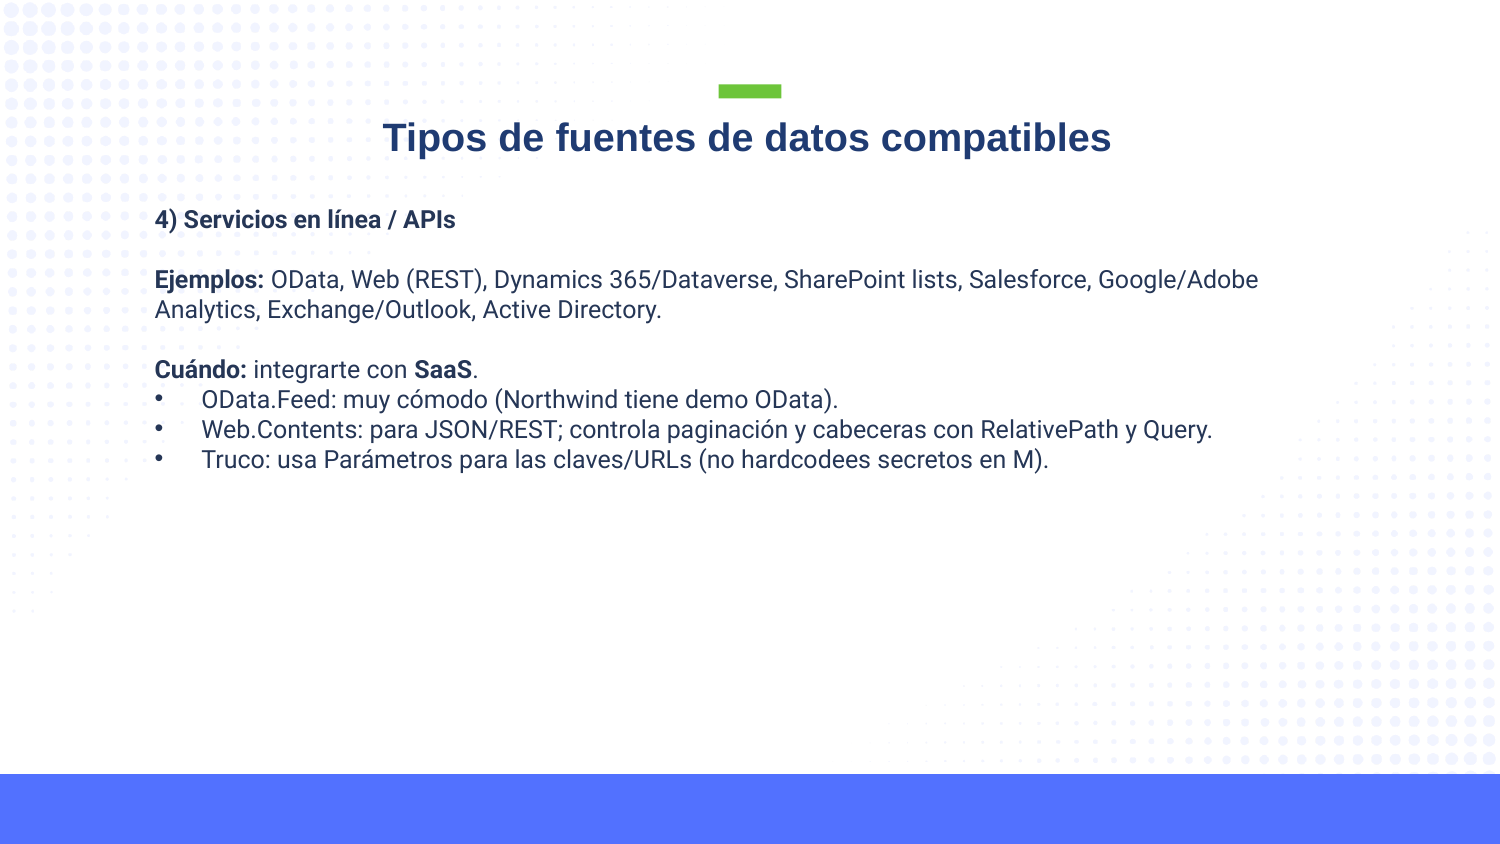

Tipos de fuentes de datos compatibles
4) Servicios en línea / APIs

Ejemplos: OData, Web (REST), Dynamics 365/Dataverse, SharePoint lists, Salesforce, Google/Adobe Analytics, Exchange/Outlook, Active Directory.
Cuándo: integrarte con SaaS.
OData.Feed: muy cómodo (Northwind tiene demo OData).
Web.Contents: para JSON/REST; controla paginación y cabeceras con RelativePath y Query.
Truco: usa Parámetros para las claves/URLs (no hardcodees secretos en M).